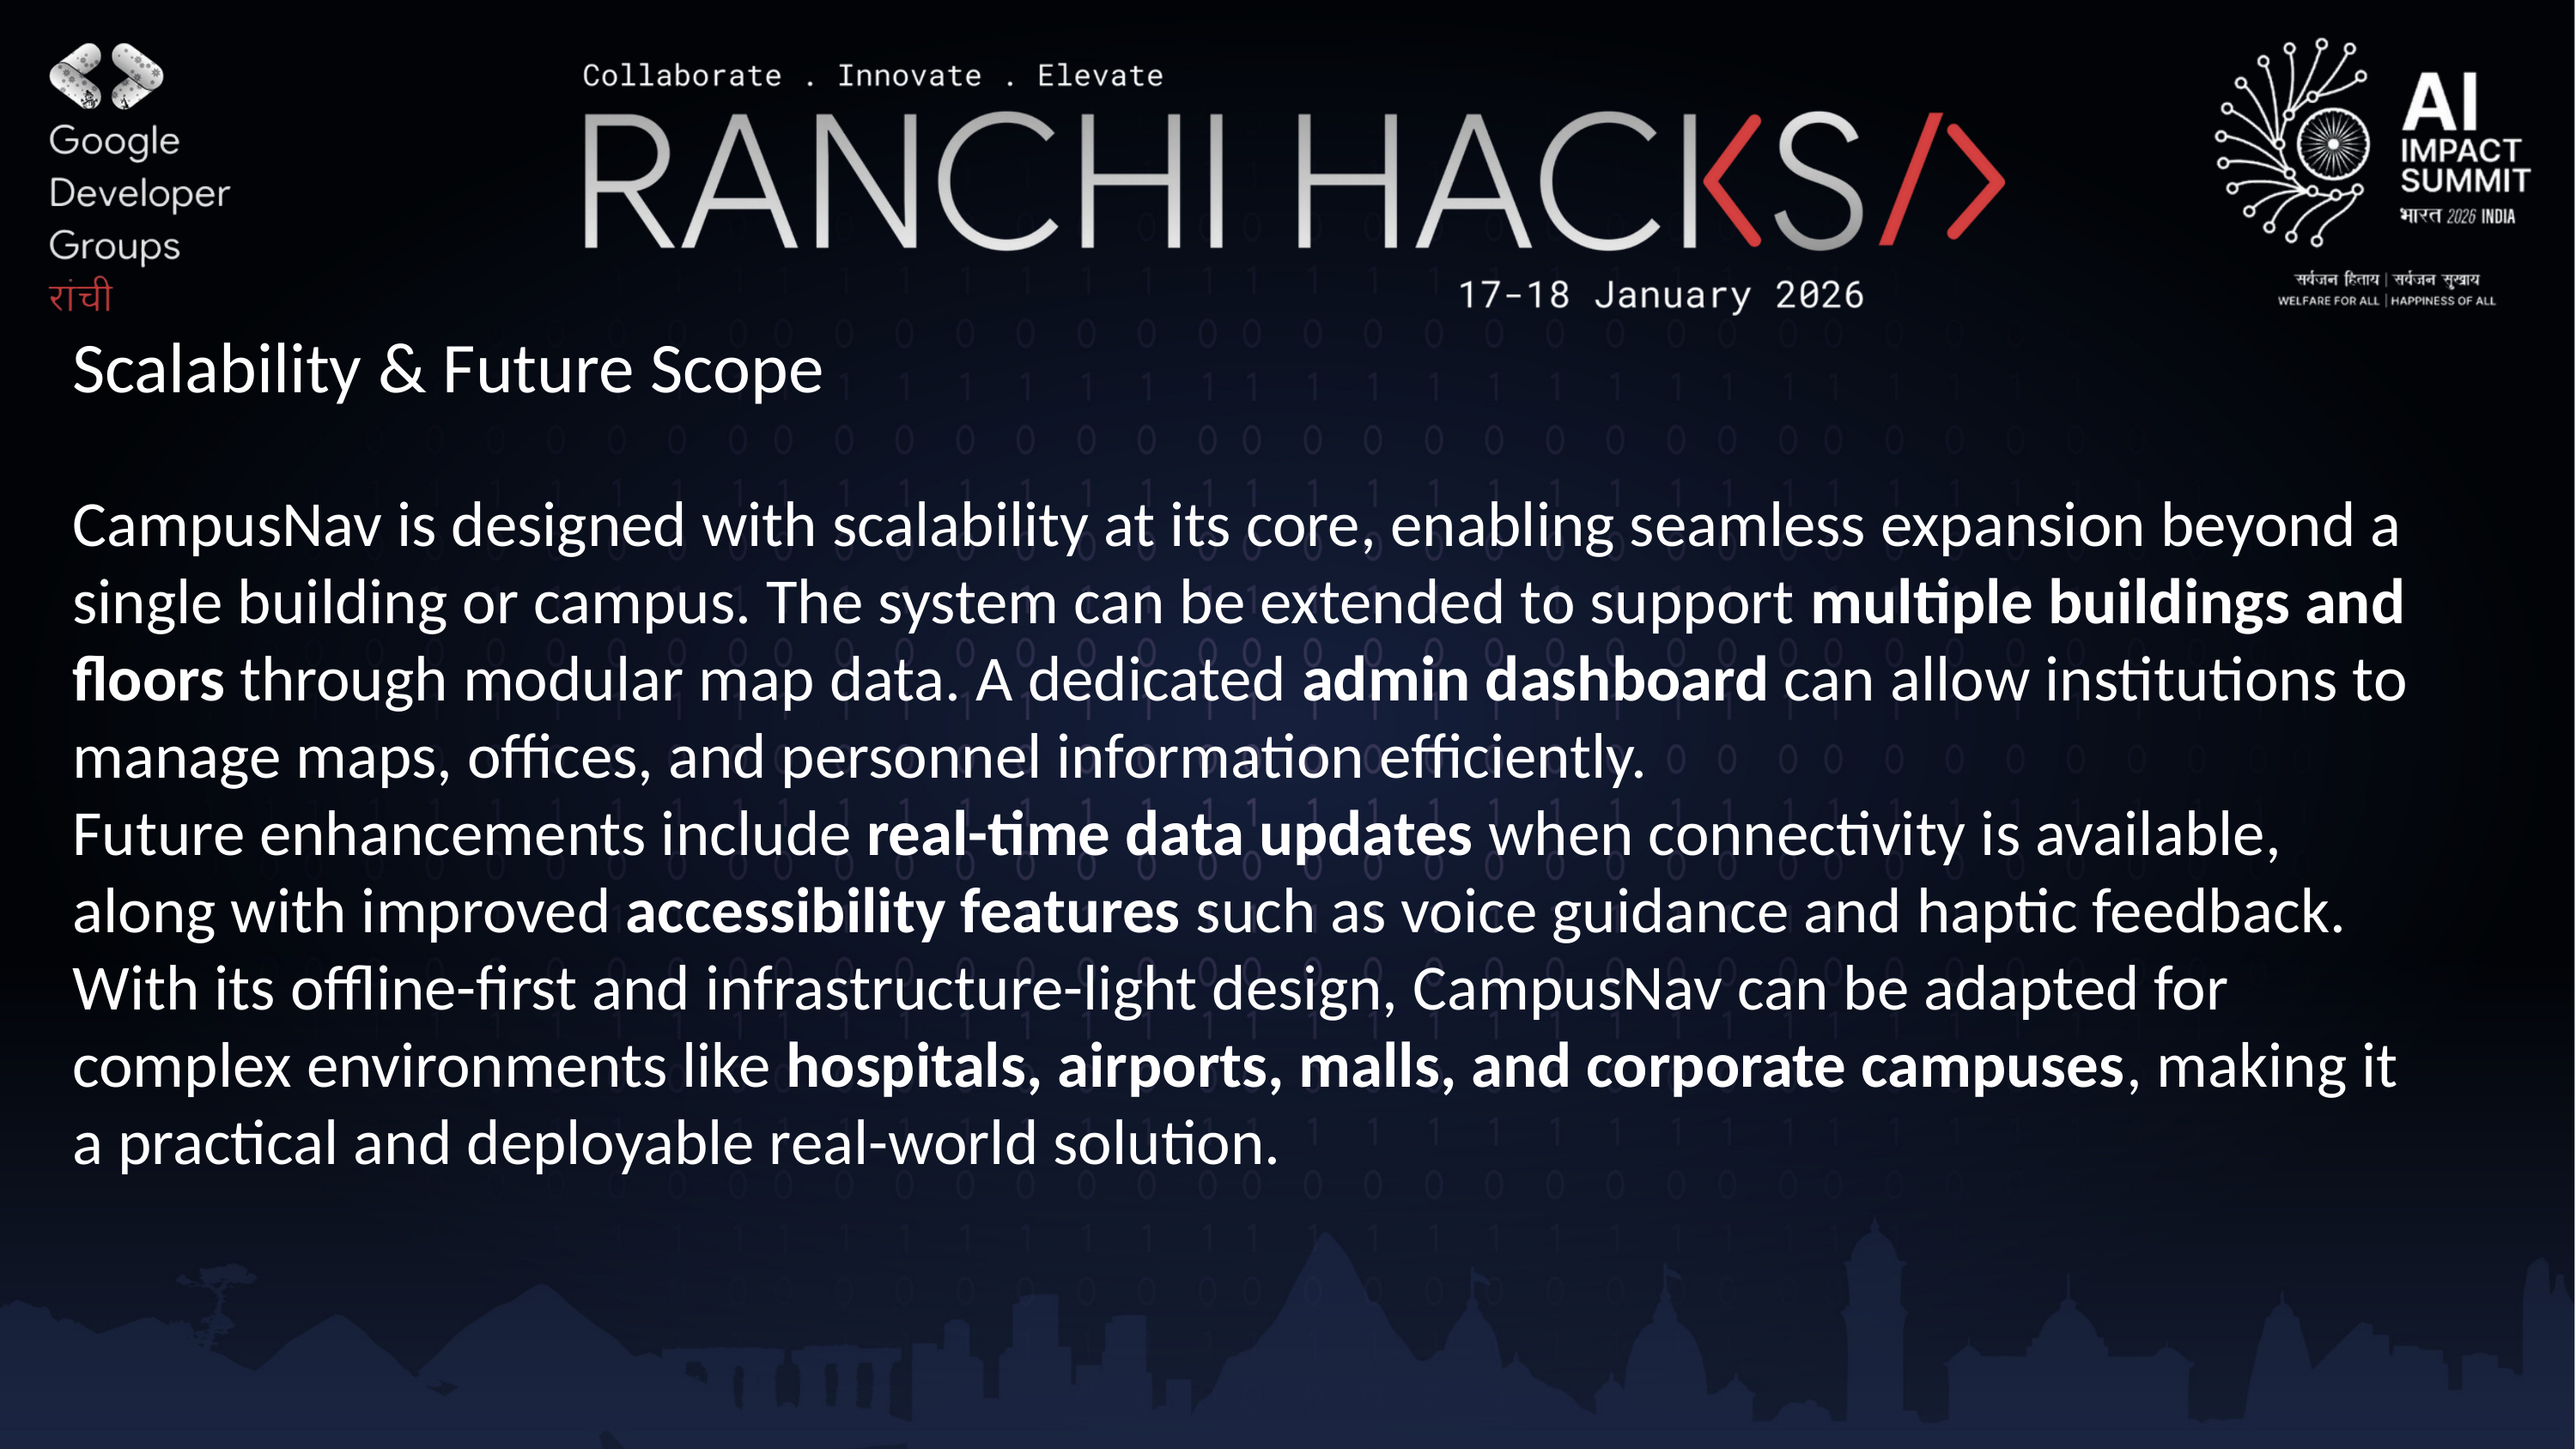

Scalability & Future Scope
CampusNav is designed with scalability at its core, enabling seamless expansion beyond a single building or campus. The system can be extended to support multiple buildings and floors through modular map data. A dedicated admin dashboard can allow institutions to manage maps, offices, and personnel information efficiently.
Future enhancements include real-time data updates when connectivity is available, along with improved accessibility features such as voice guidance and haptic feedback. With its offline-first and infrastructure-light design, CampusNav can be adapted for complex environments like hospitals, airports, malls, and corporate campuses, making it a practical and deployable real-world solution.